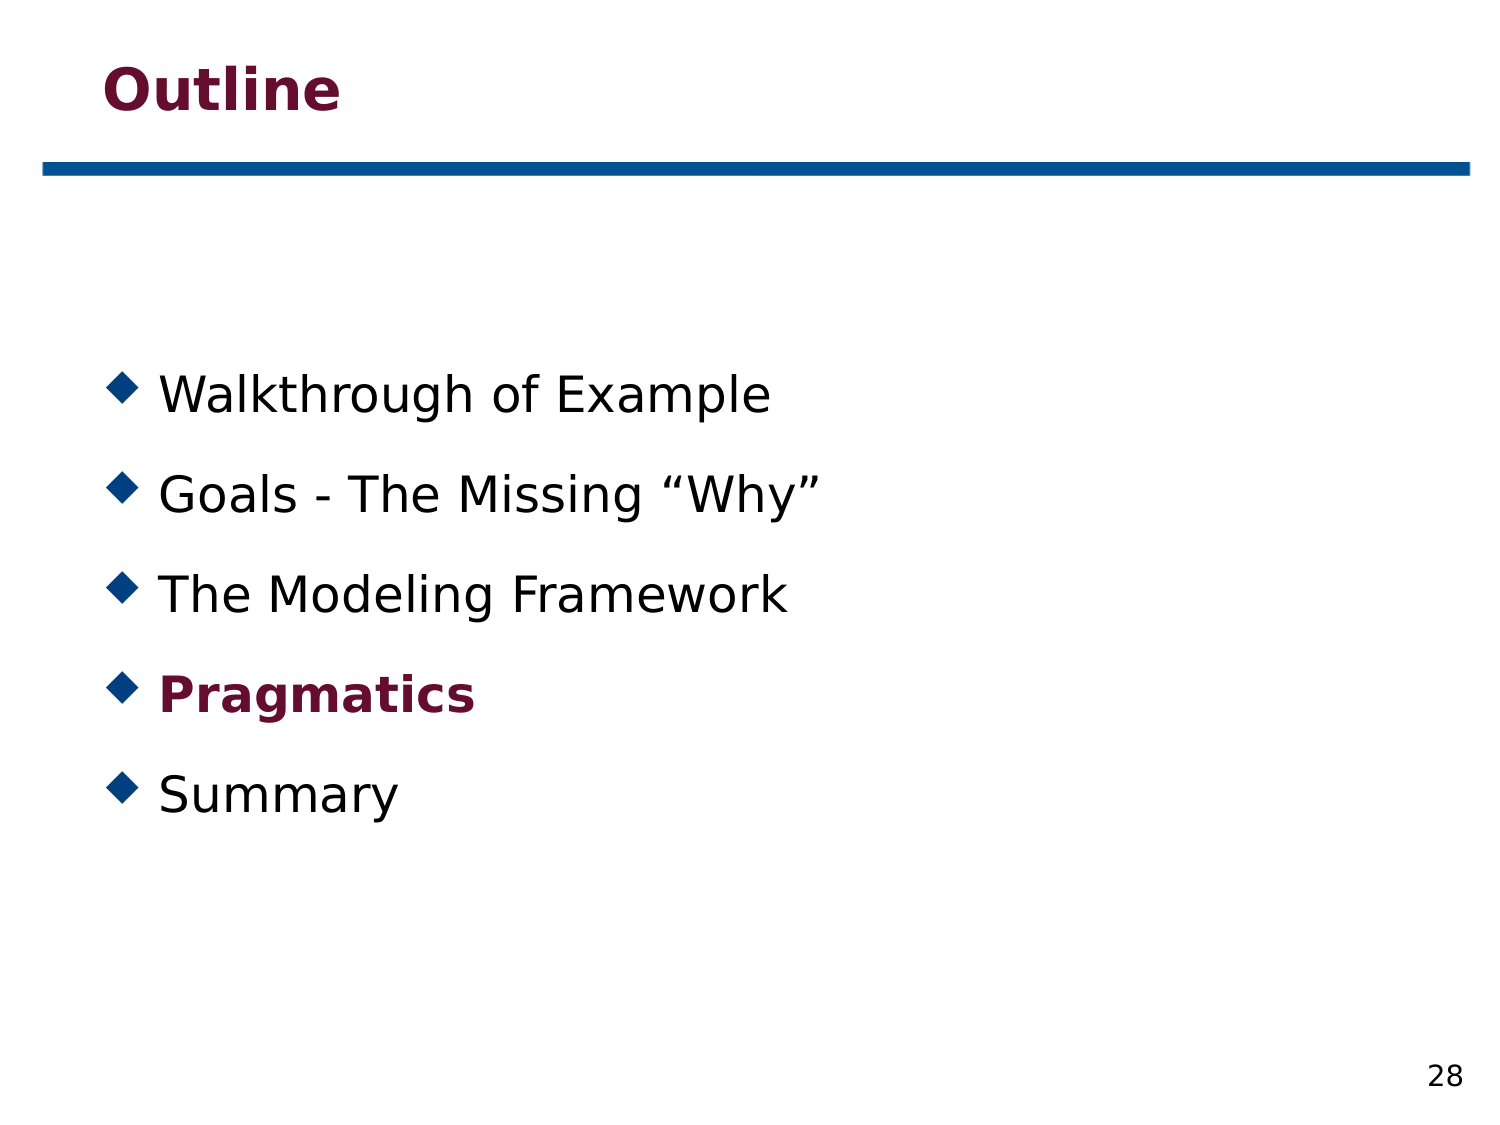

# Outline
Walkthrough of Example
Goals - The Missing “Why”
The Modeling Framework
Pragmatics
Summary